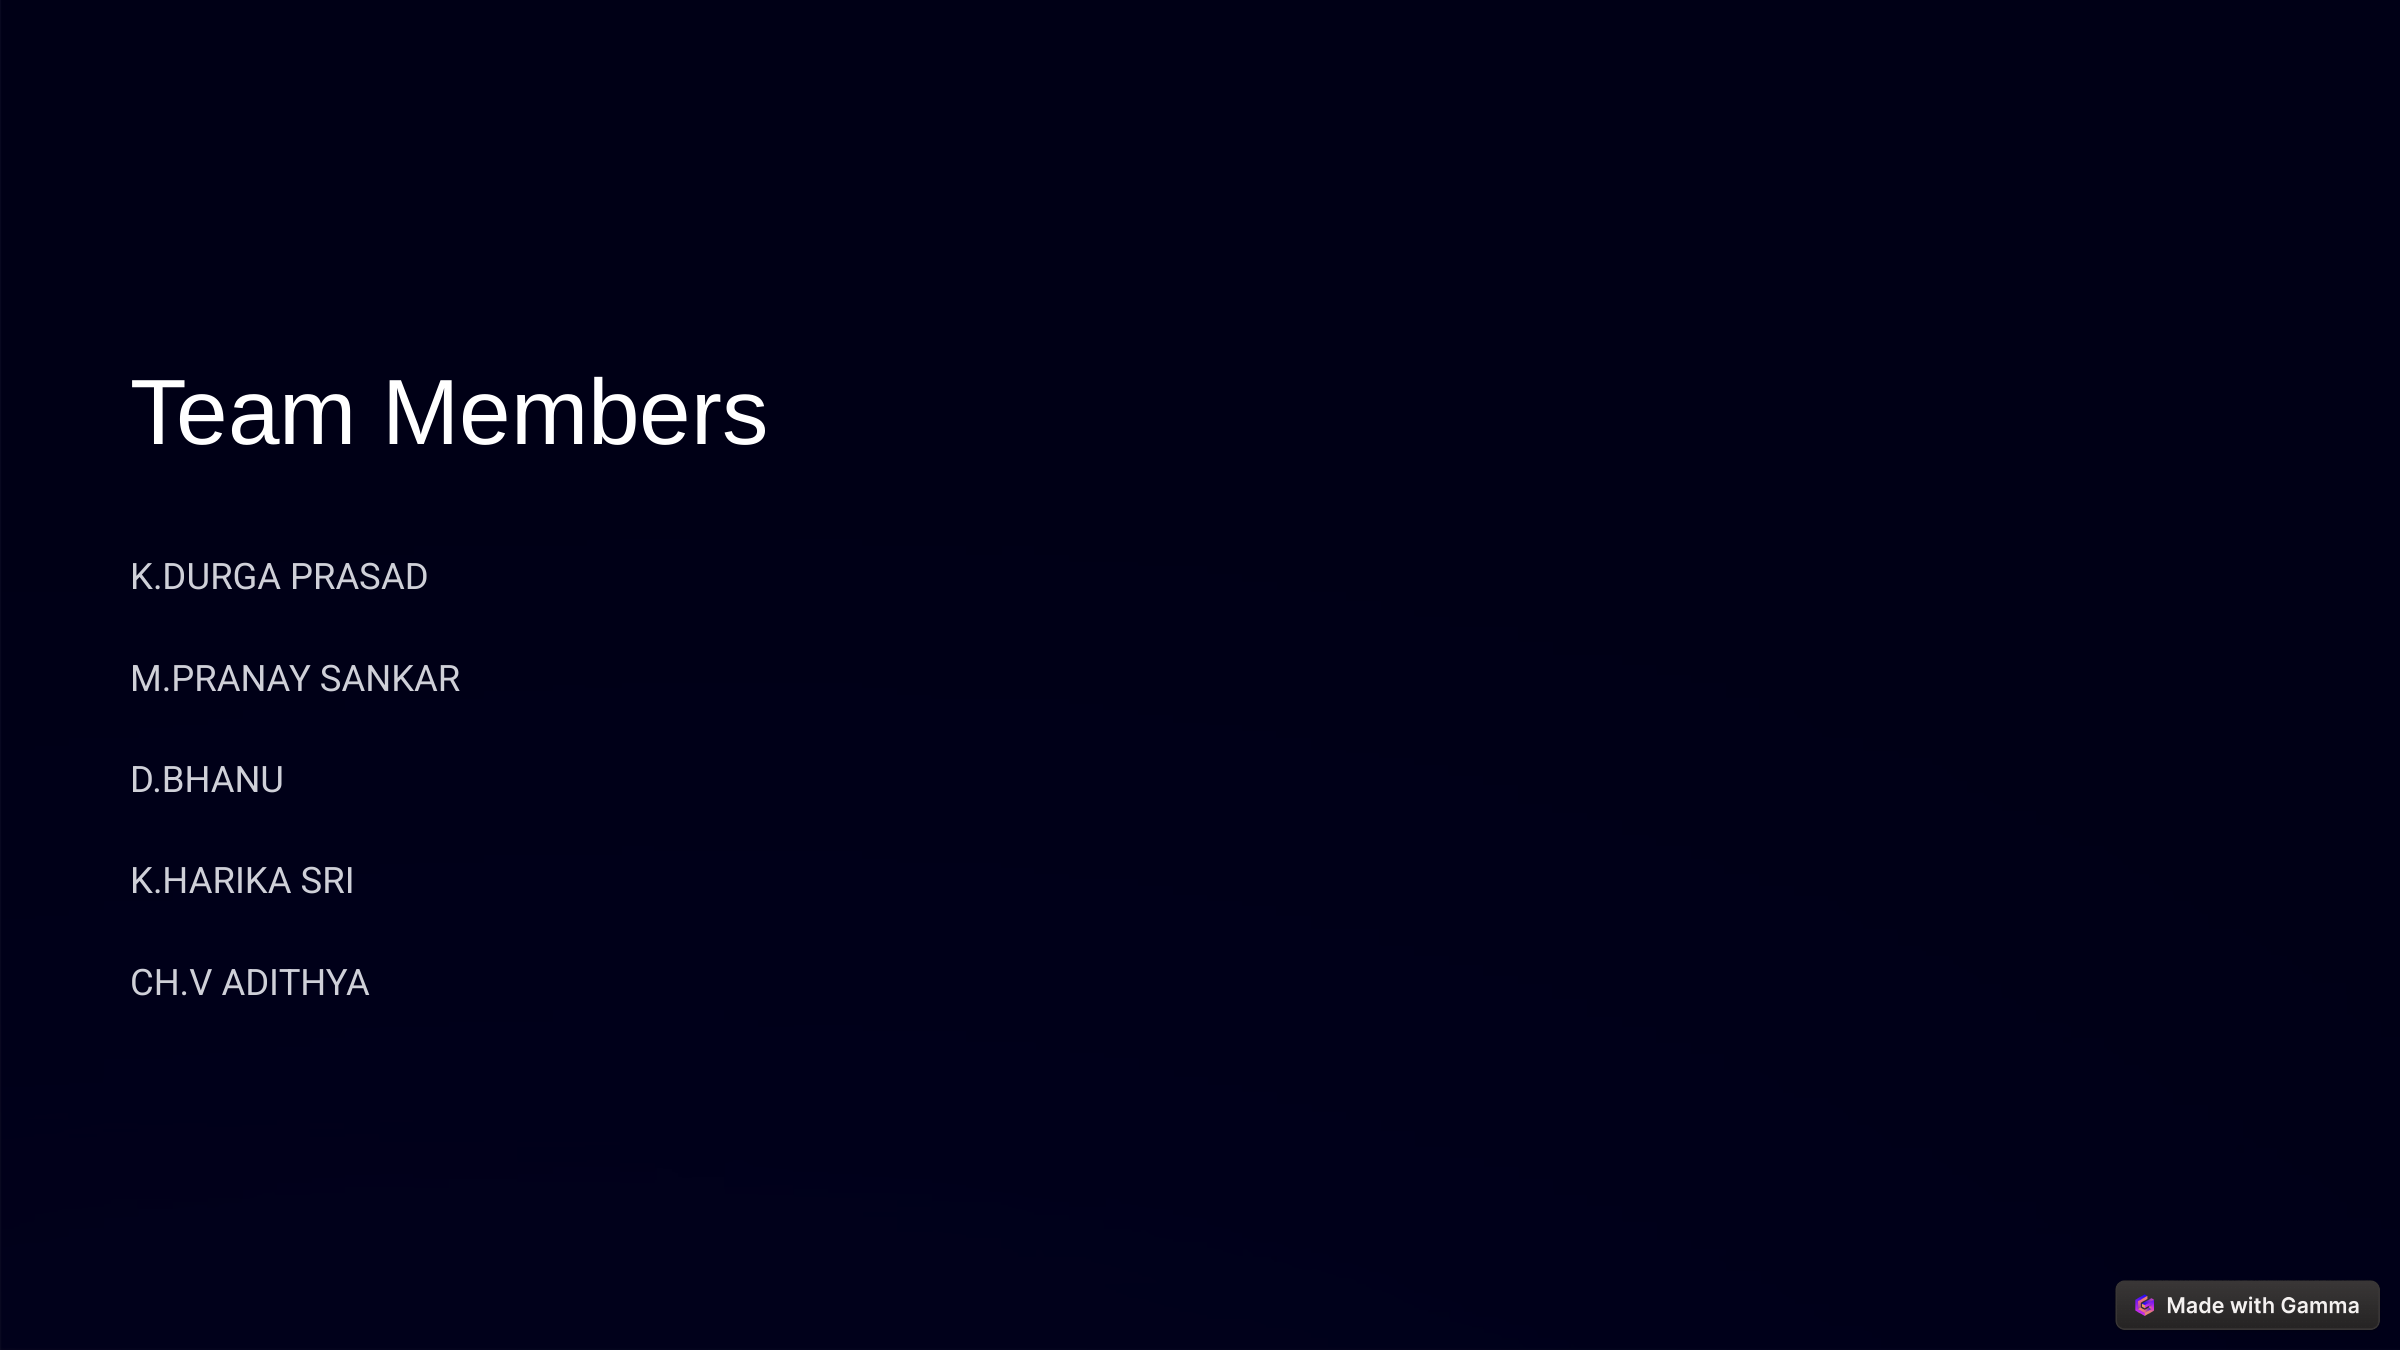

Team Members
K.DURGA PRASAD
M.PRANAY SANKAR
D.BHANU
K.HARIKA SRI
CH.V ADITHYA